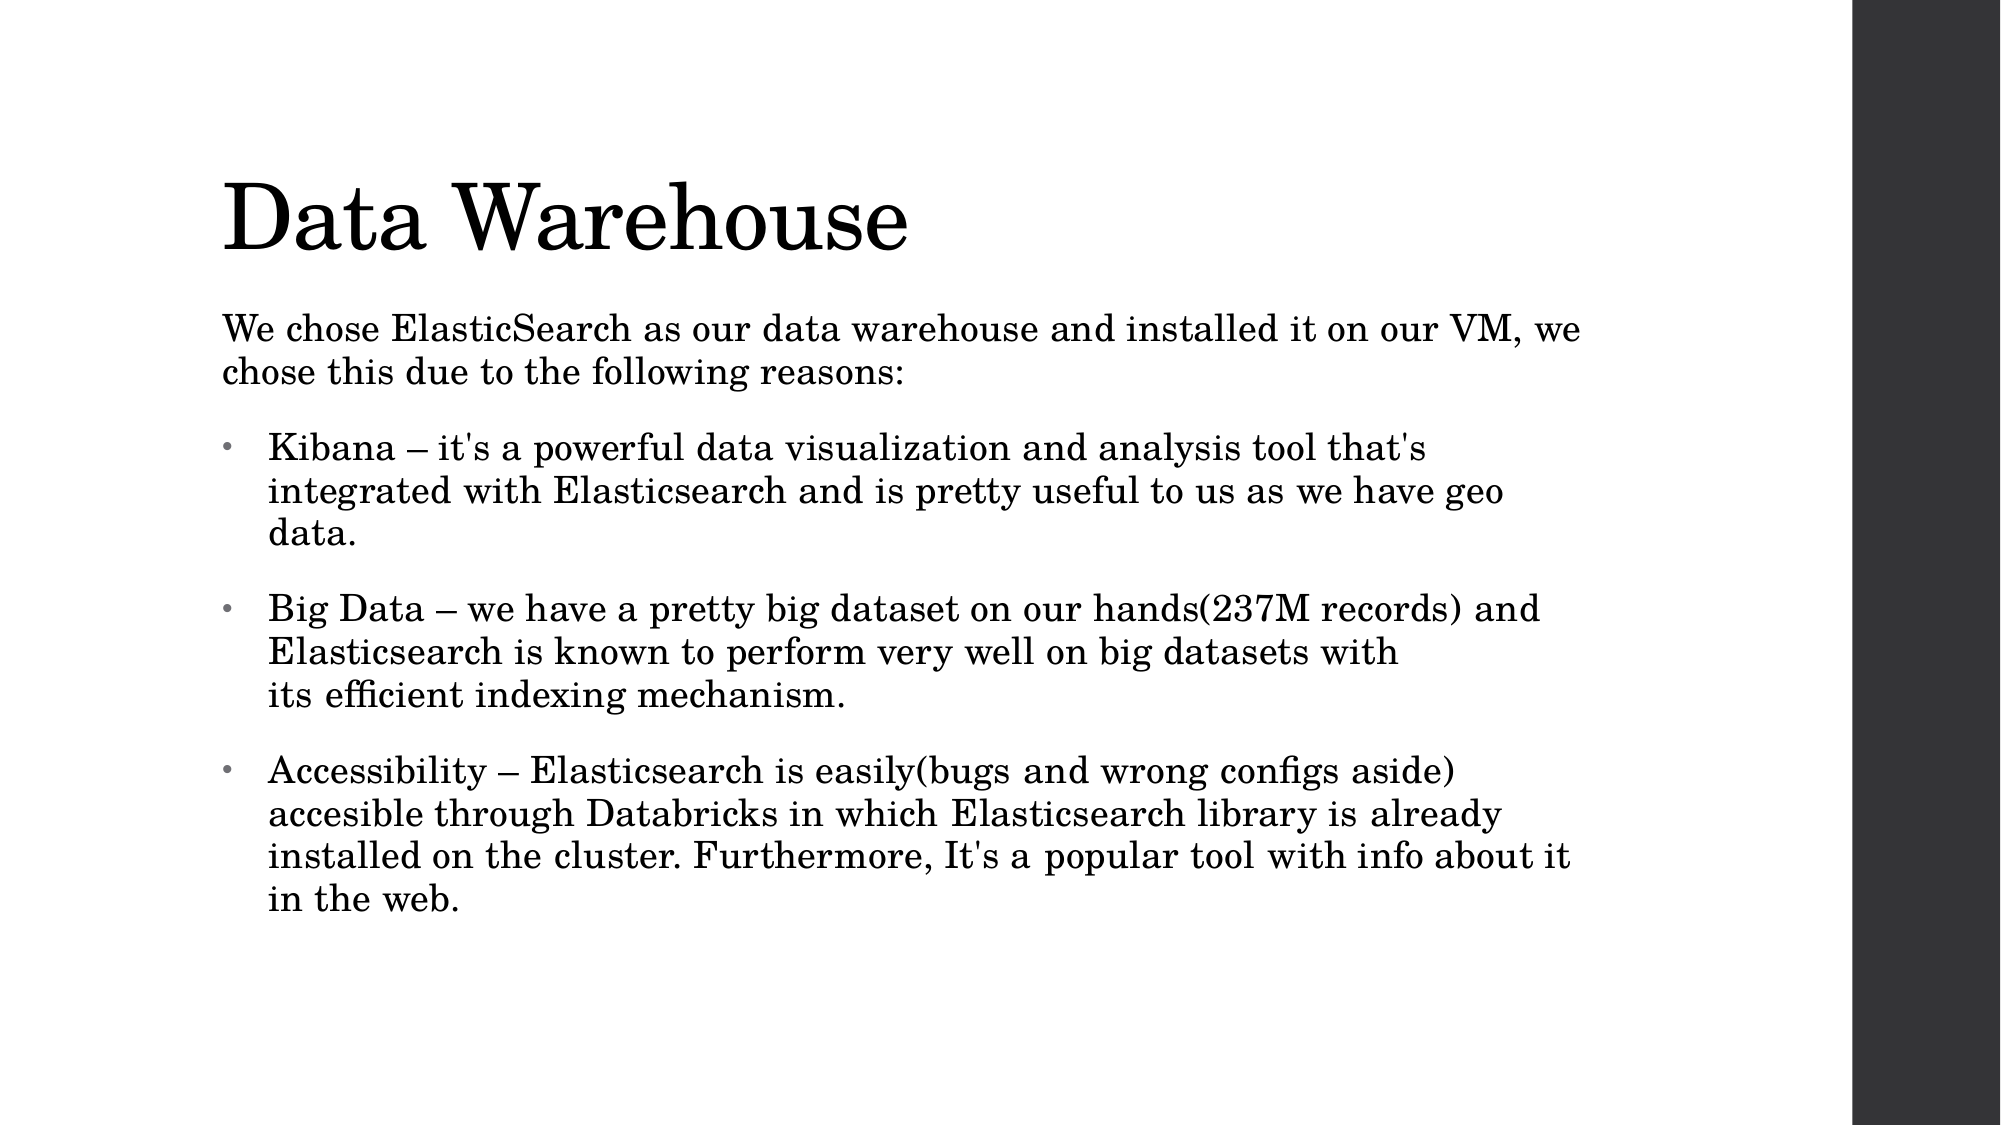

# Data Warehouse
We chose ElasticSearch as our data warehouse and installed it on our VM, we chose this due to the following reasons:
Kibana – it's a powerful data visualization and analysis tool that's integrated with Elasticsearch and is pretty useful to us as we have geo data.
Big Data – we have a pretty big dataset on our hands(237M records) and Elasticsearch is known to perform very well on big datasets with its efficient indexing mechanism.
Accessibility – Elasticsearch is easily(bugs and wrong configs aside) accesible through Databricks in which Elasticsearch library is already installed on the cluster. Furthermore, It's a popular tool with info about it in the web.